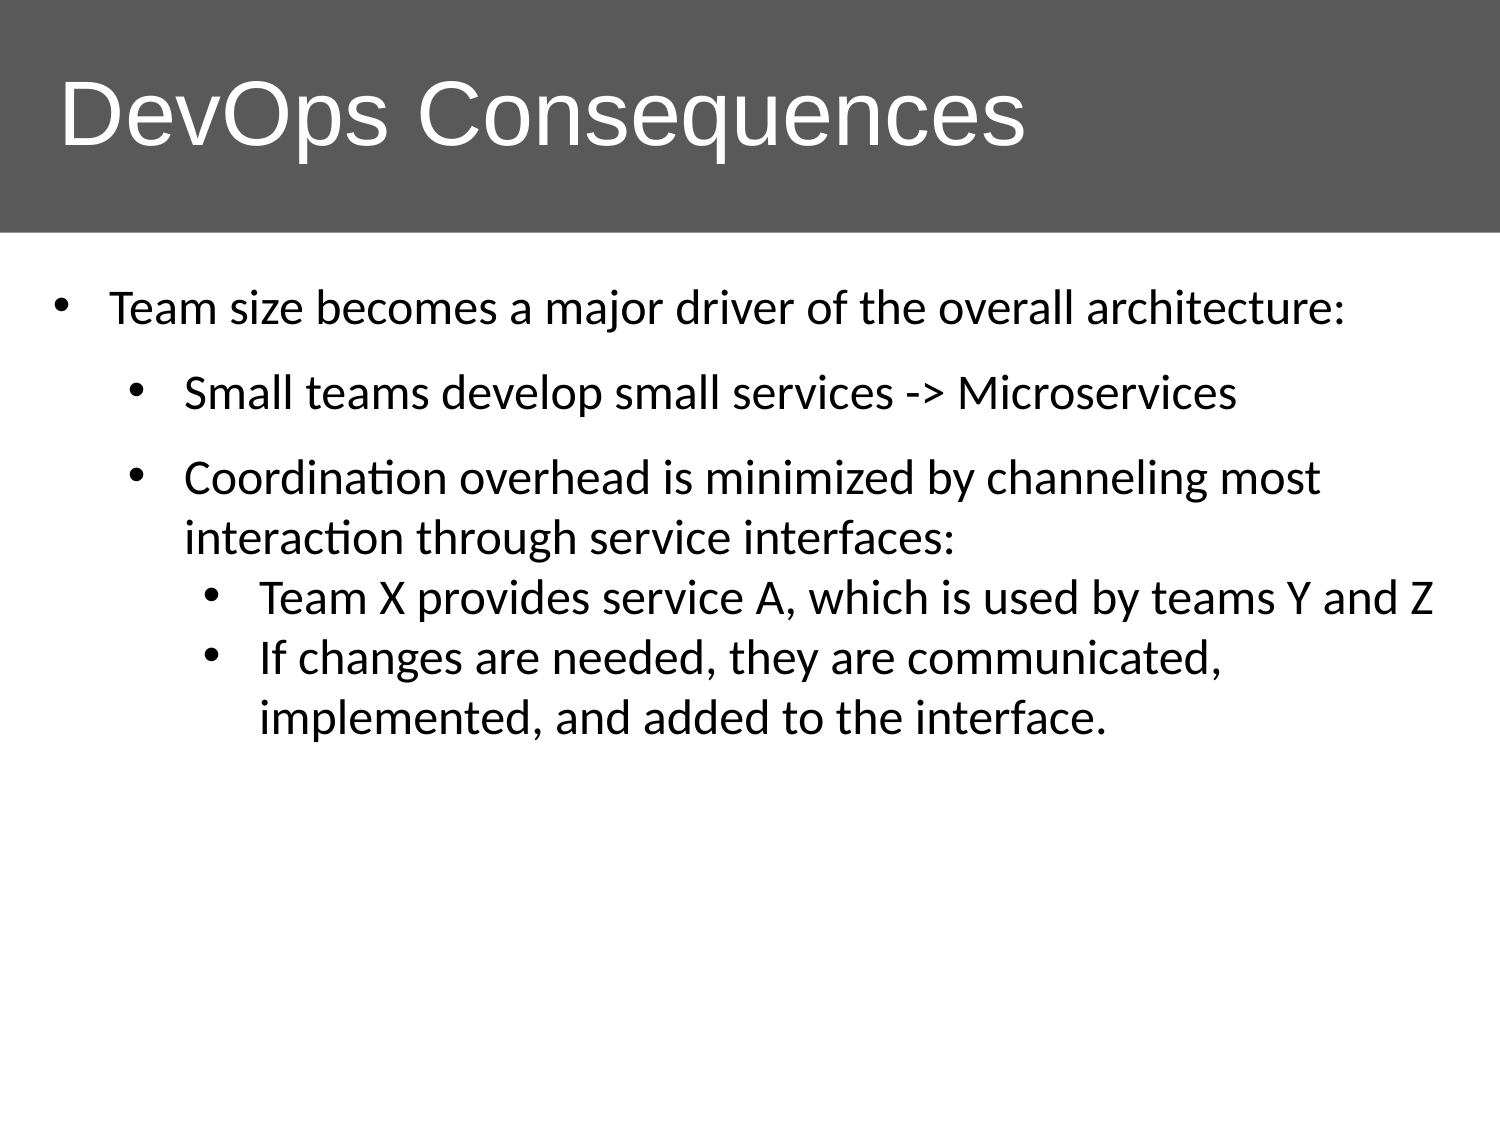

# DevOps Consequences
Team size becomes a major driver of the overall architecture:

Small teams develop small services -> Microservices

Coordination overhead is minimized by channeling most interaction through service interfaces:
Team X provides service A, which is used by teams Y and Z
If changes are needed, they are communicated, implemented, and added to the interface.